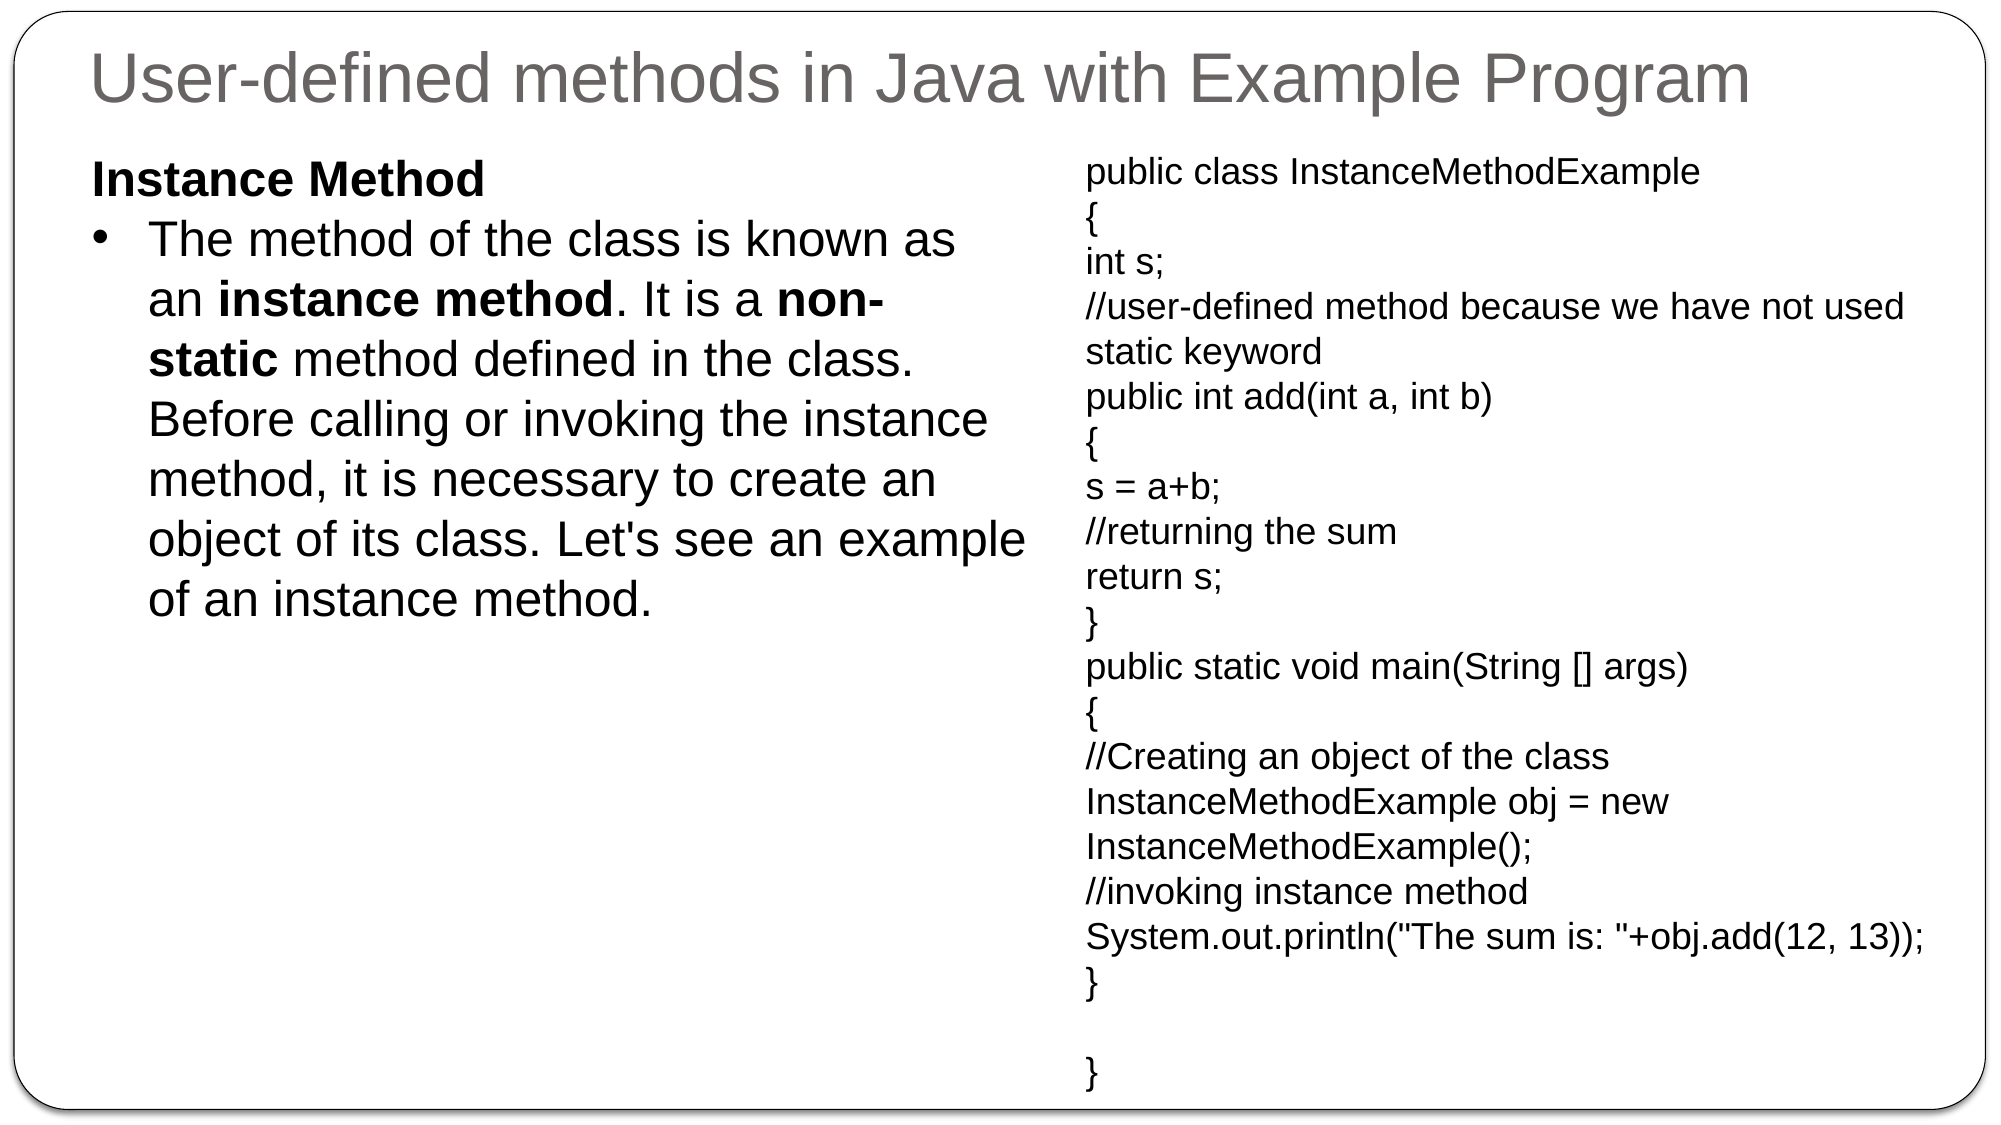

# User-defined methods in Java with Example Program
Instance Method
The method of the class is known as an instance method. It is a non-static method defined in the class. Before calling or invoking the instance method, it is necessary to create an object of its class. Let's see an example of an instance method.
public class InstanceMethodExample
{
int s;
//user-defined method because we have not used static keyword
public int add(int a, int b)
{
s = a+b;
//returning the sum
return s;
}
public static void main(String [] args)
{
//Creating an object of the class
InstanceMethodExample obj = new InstanceMethodExample();
//invoking instance method
System.out.println("The sum is: "+obj.add(12, 13));
}

}